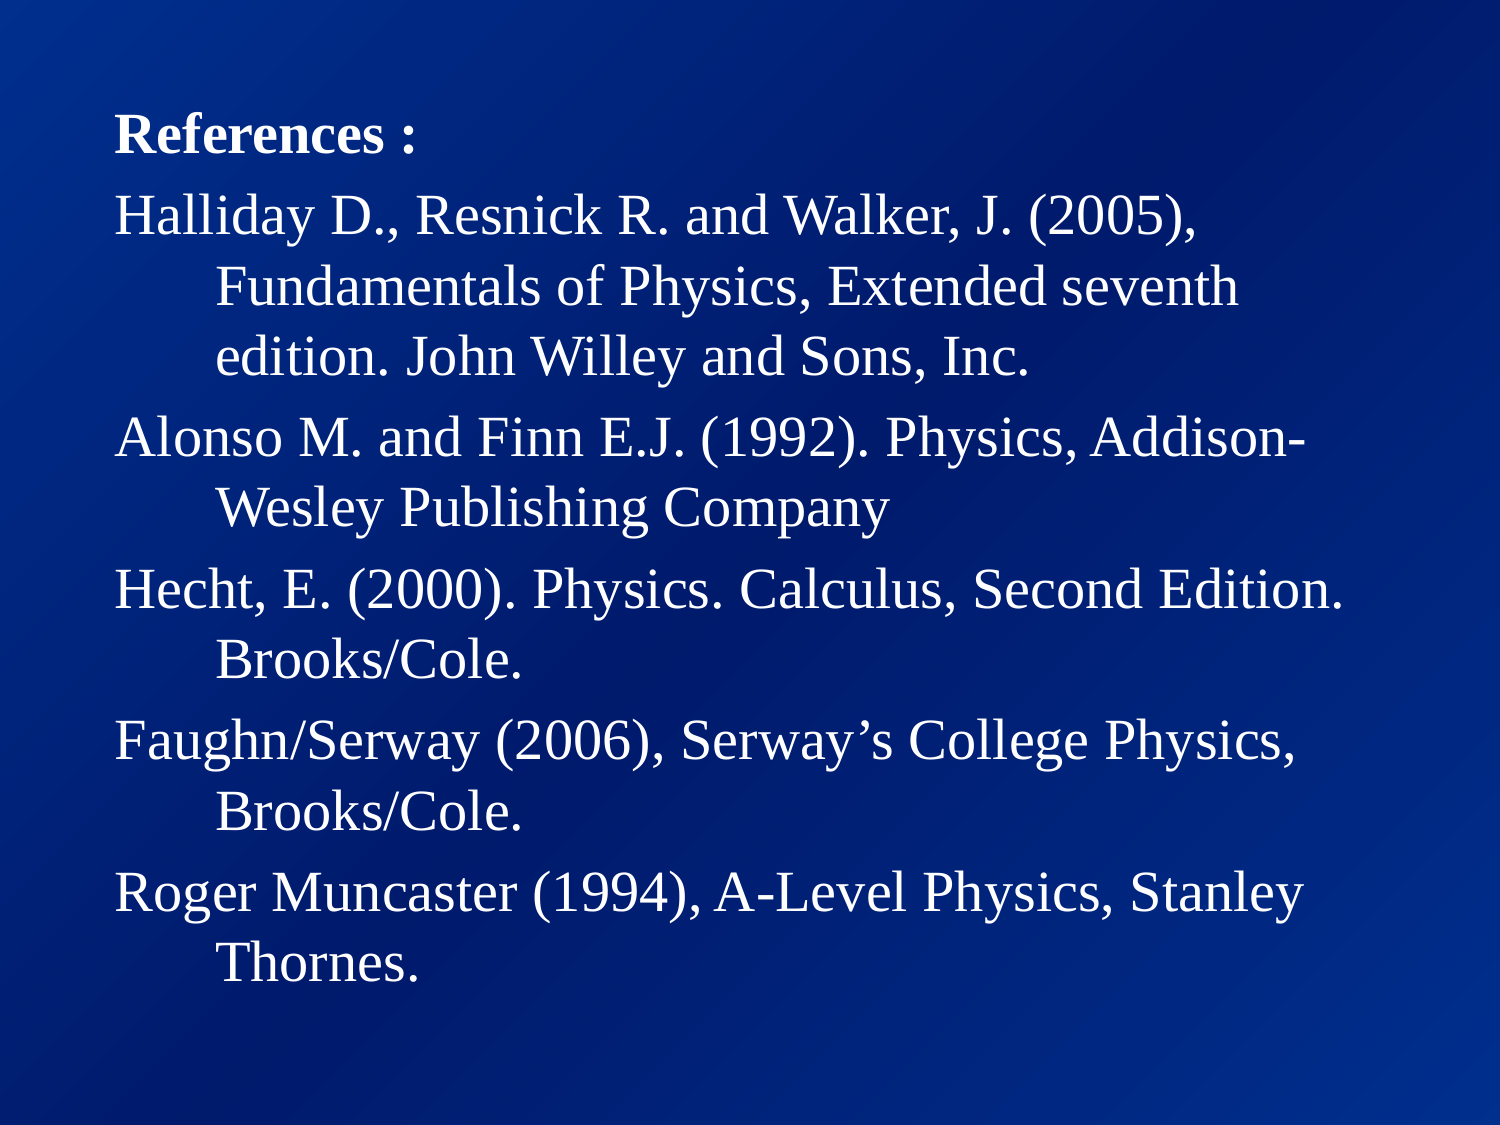

References :
Halliday D., Resnick R. and Walker, J. (2005), Fundamentals of Physics, Extended seventh edition. John Willey and Sons, Inc.
Alonso M. and Finn E.J. (1992). Physics, Addison-Wesley Publishing Company
Hecht, E. (2000). Physics. Calculus, Second Edition. Brooks/Cole.
Faughn/Serway (2006), Serway’s College Physics, Brooks/Cole.
Roger Muncaster (1994), A-Level Physics, Stanley Thornes.